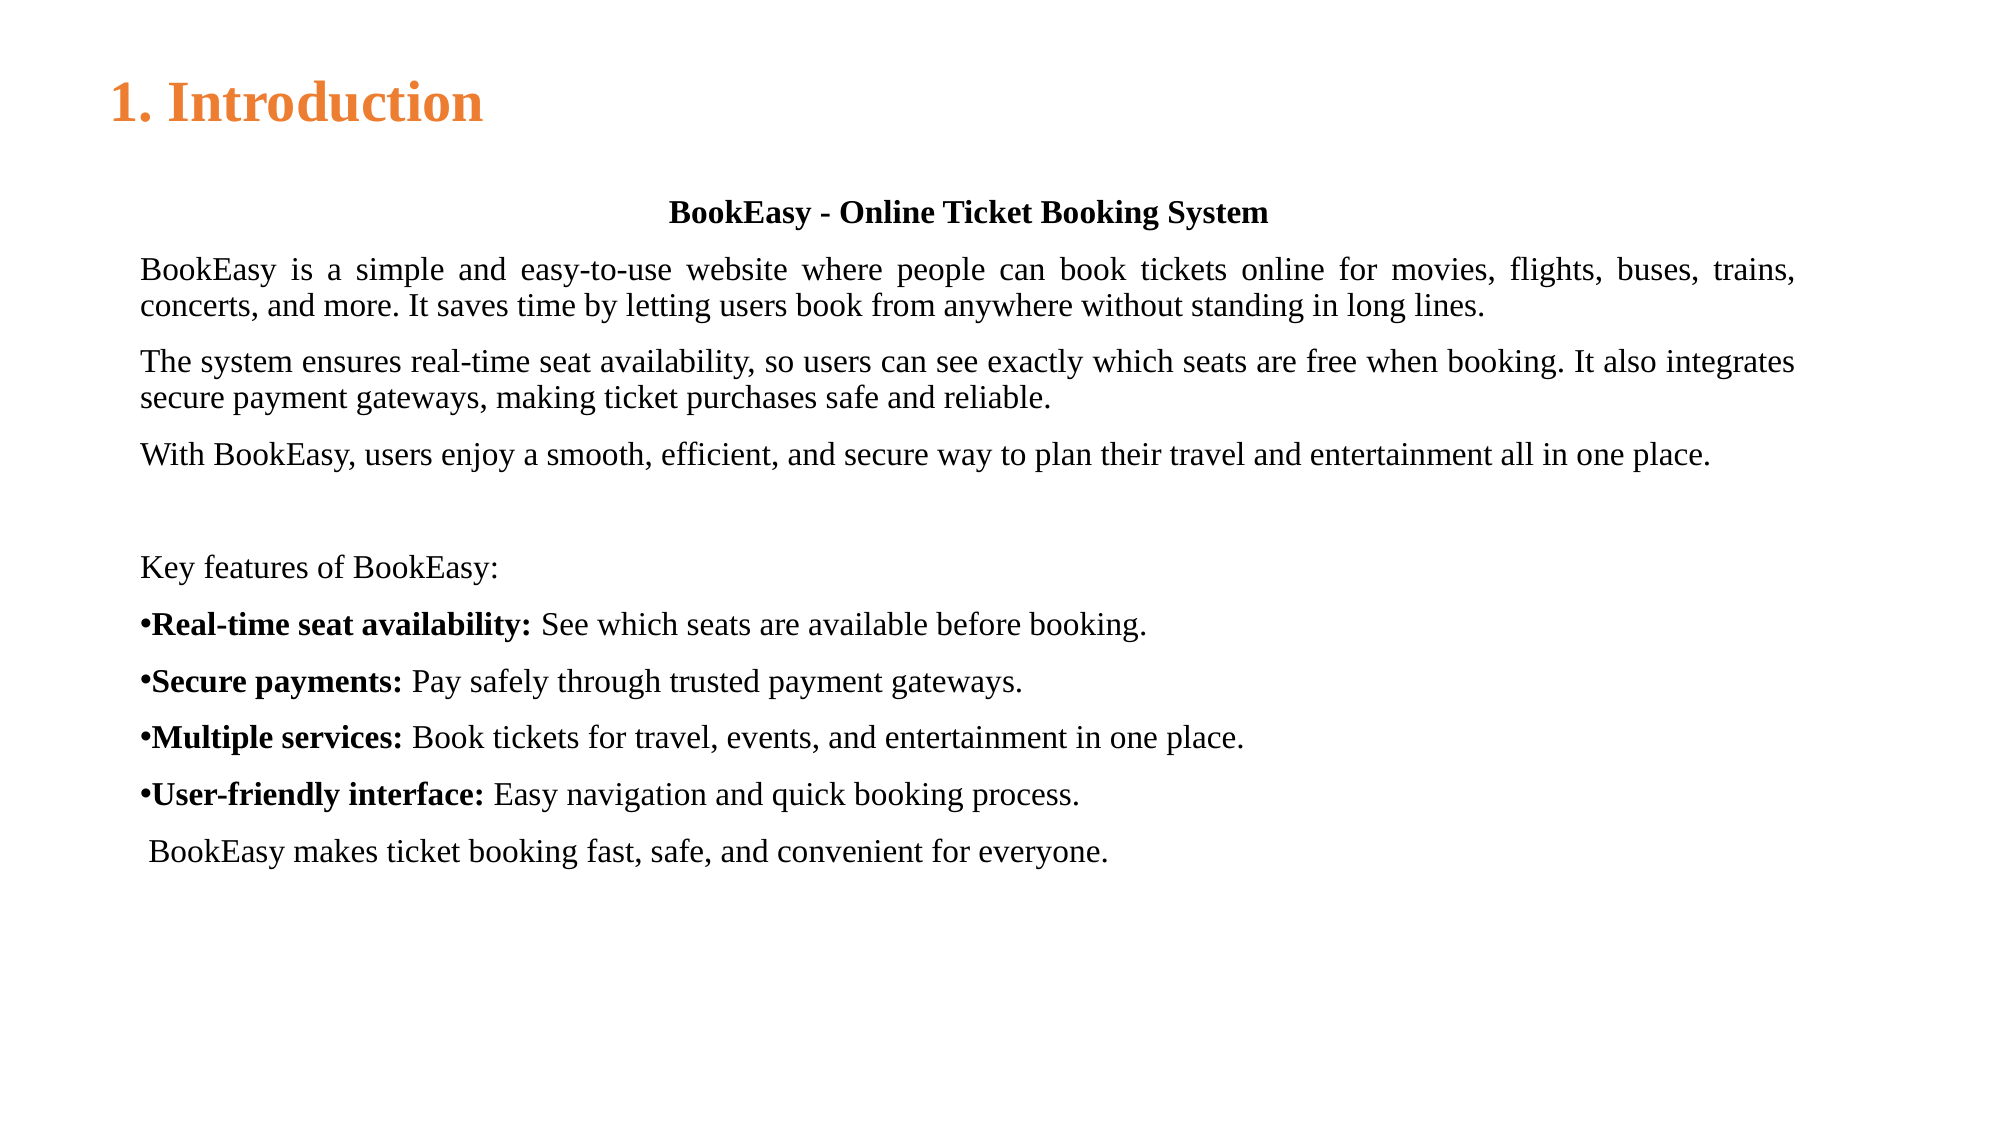

# 1. Introduction
BookEasy - Online Ticket Booking System
BookEasy is a simple and easy-to-use website where people can book tickets online for movies, flights, buses, trains, concerts, and more. It saves time by letting users book from anywhere without standing in long lines.
The system ensures real-time seat availability, so users can see exactly which seats are free when booking. It also integrates secure payment gateways, making ticket purchases safe and reliable.
With BookEasy, users enjoy a smooth, efficient, and secure way to plan their travel and entertainment all in one place.

Key features of BookEasy:
Real-time seat availability: See which seats are available before booking.
Secure payments: Pay safely through trusted payment gateways.
Multiple services: Book tickets for travel, events, and entertainment in one place.
User-friendly interface: Easy navigation and quick booking process.
 BookEasy makes ticket booking fast, safe, and convenient for everyone.